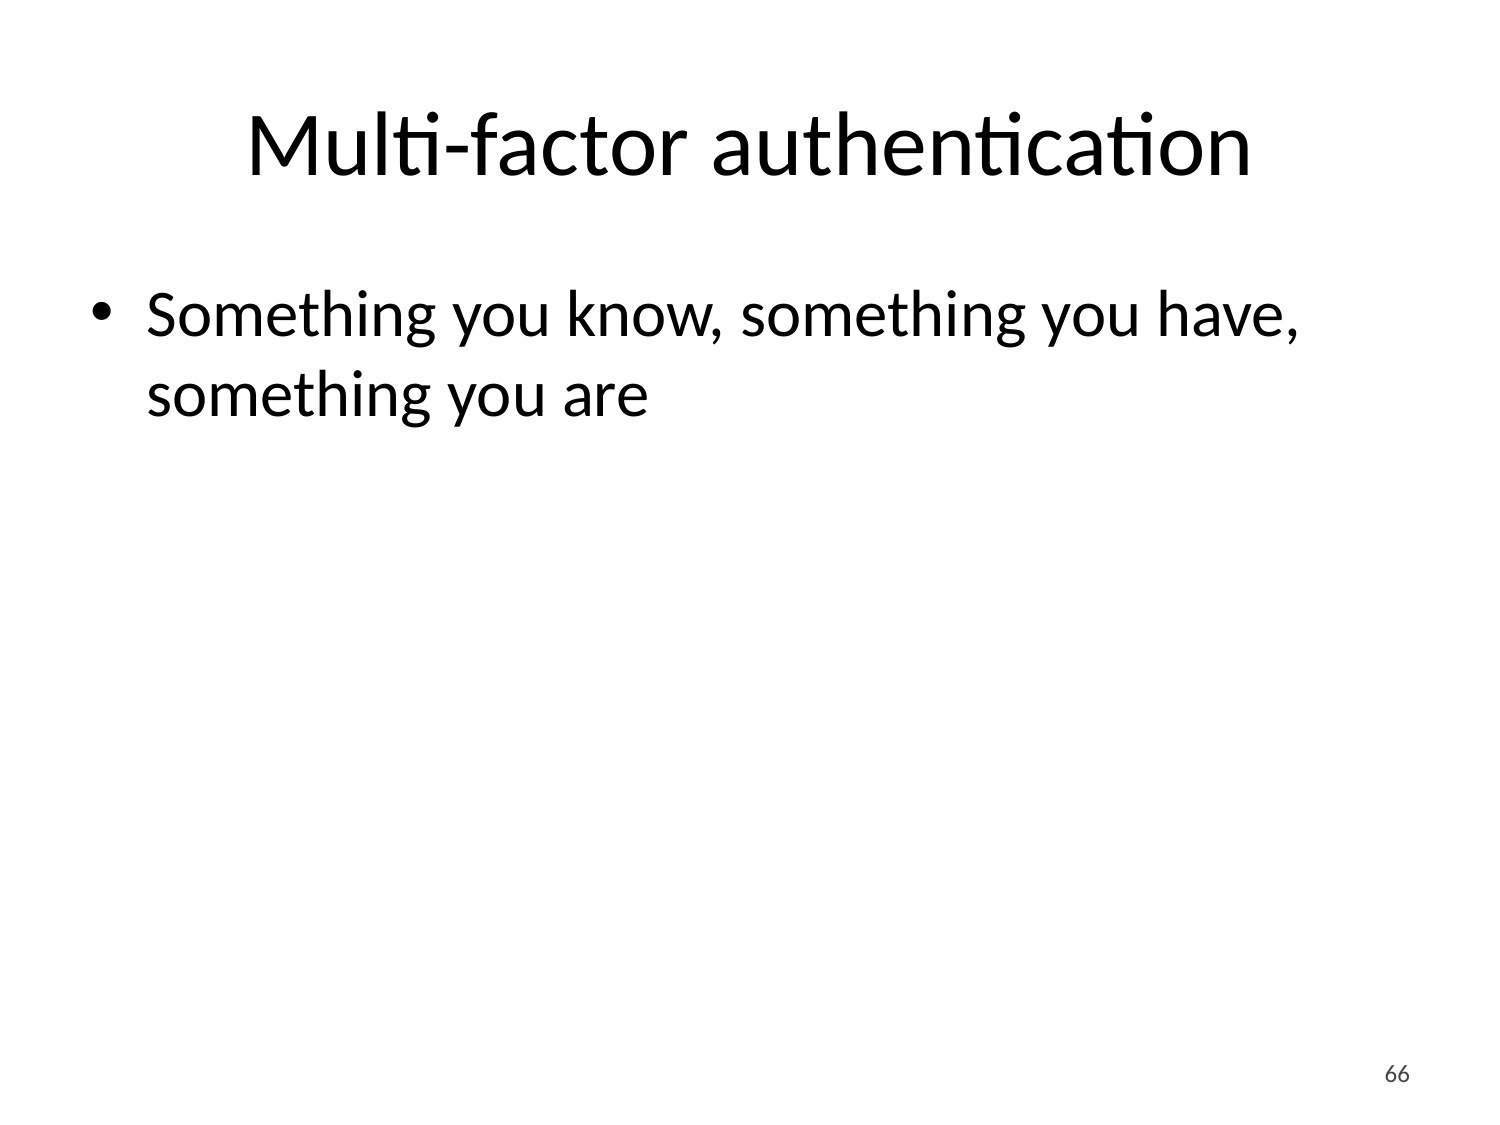

# Multi-factor authentication
Something you know, something you have, something you are

66